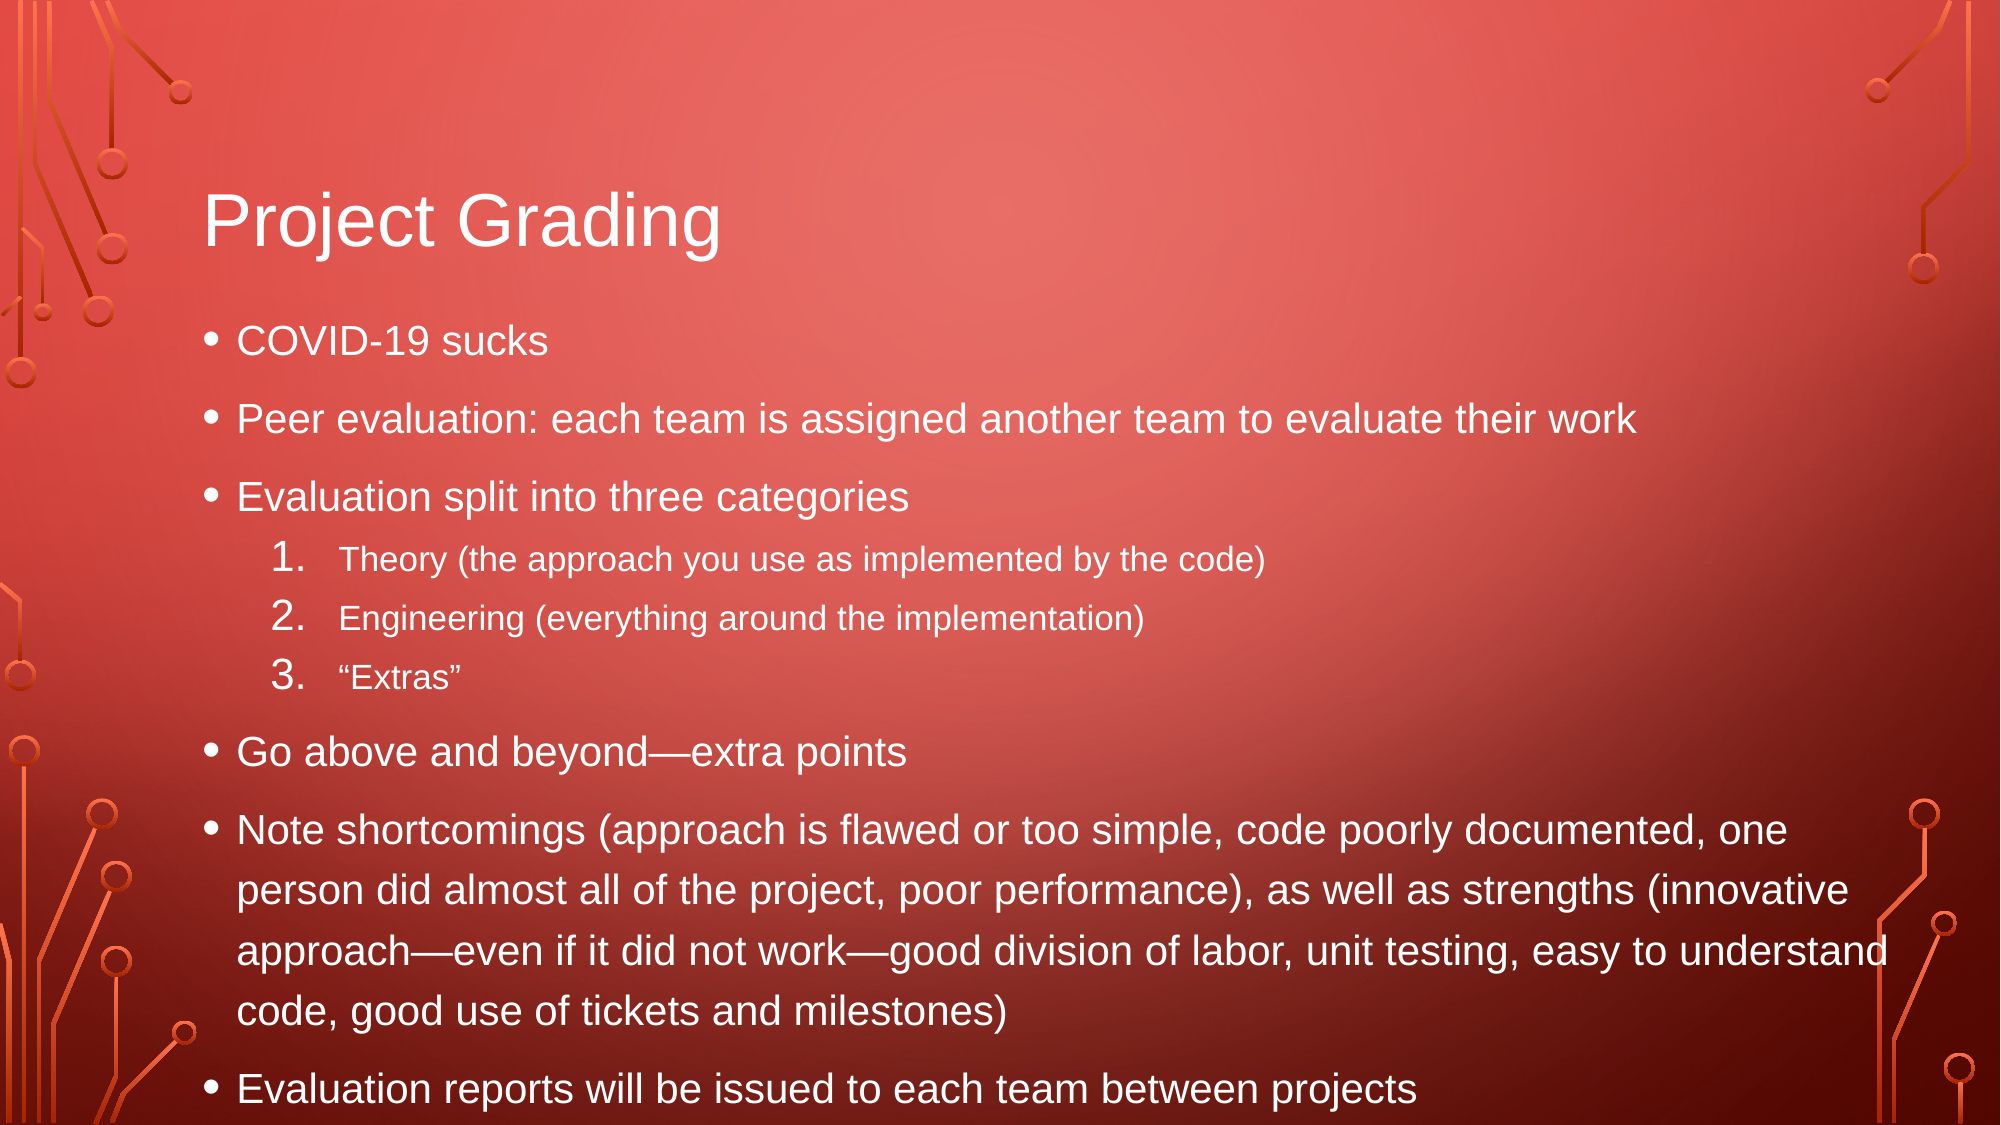

# Project Grading
COVID-19 sucks
Peer evaluation: each team is assigned another team to evaluate their work
Evaluation split into three categories
Theory (the approach you use as implemented by the code)
Engineering (everything around the implementation)
“Extras”
Go above and beyond—extra points
Note shortcomings (approach is flawed or too simple, code poorly documented, one person did almost all of the project, poor performance), as well as strengths (innovative approach—even if it did not work—good division of labor, unit testing, easy to understand code, good use of tickets and milestones)
Evaluation reports will be issued to each team between projects